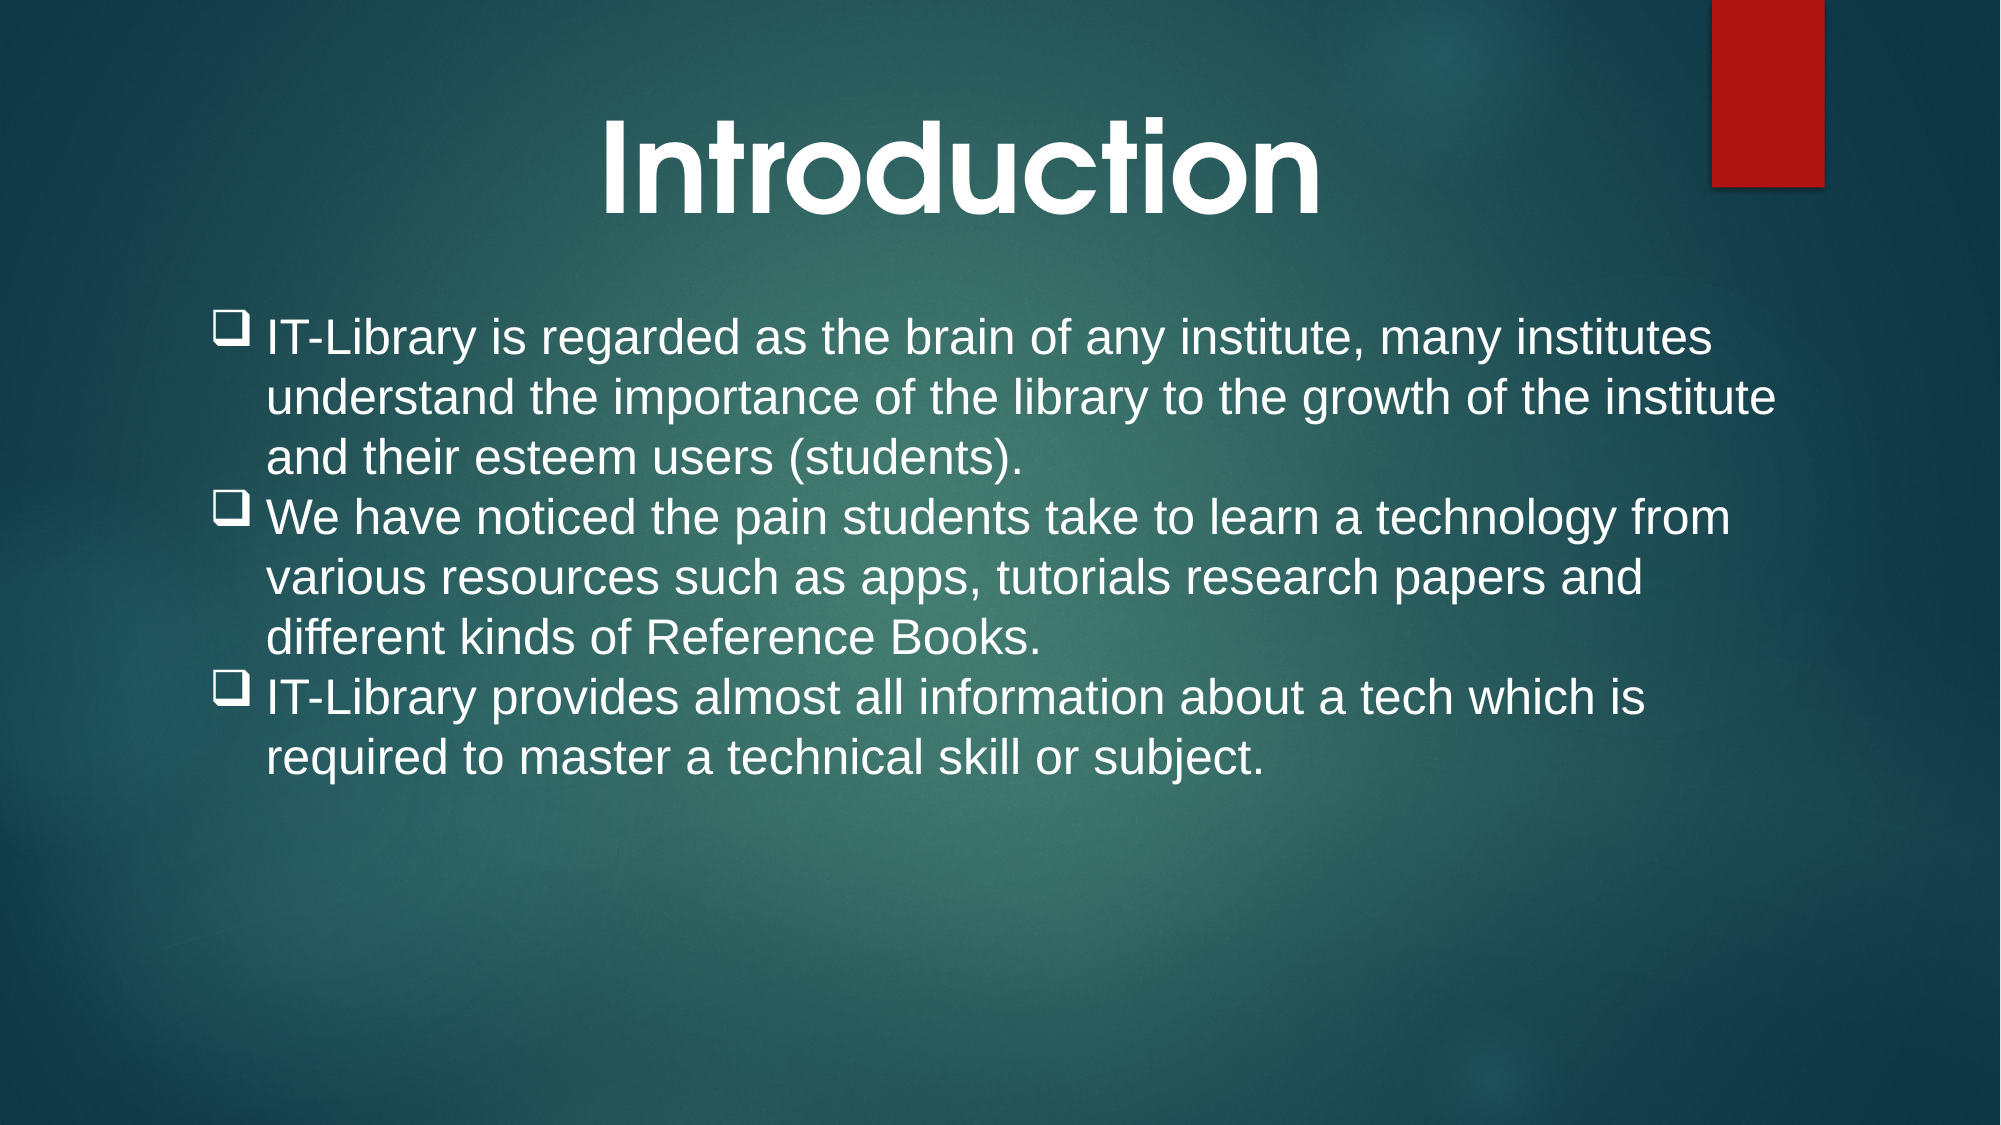

Introduction
IT-Library is regarded as the brain of any institute, many institutes understand the importance of the library to the growth of the institute and their esteem users (students).
We have noticed the pain students take to learn a technology from various resources such as apps, tutorials research papers and different kinds of Reference Books.
IT-Library provides almost all information about a tech which is required to master a technical skill or subject.